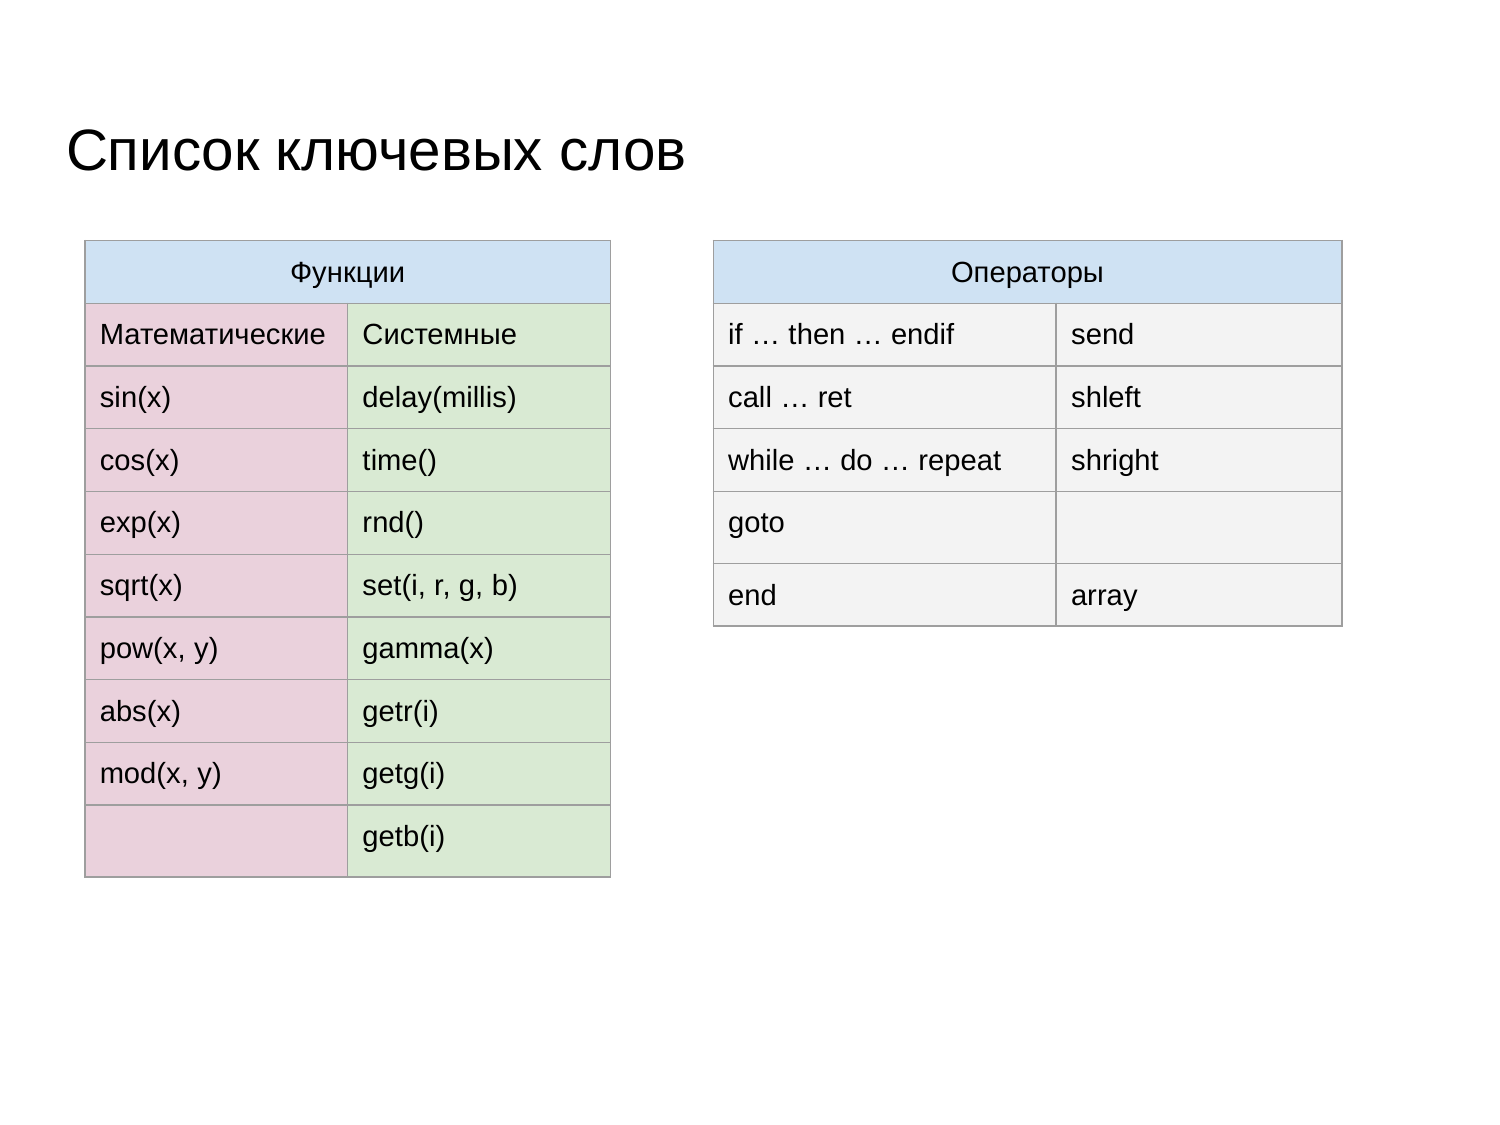

# Список ключевых слов
| Функции |  |
| --- | --- |
| Математические | Системные |
| sin(x) | delay(millis) |
| cos(x) | time() |
| exp(x) | rnd() |
| sqrt(x) | set(i, r, g, b) |
| pow(x, y) | gamma(x) |
| abs(x) | getr(i) |
| mod(x, y) | getg(i) |
|  | getb(i) |
| Операторы |  |
| --- | --- |
| if … then … endif | send |
| call … ret | shleft |
| while … do … repeat | shright |
| goto |  |
| end | array |